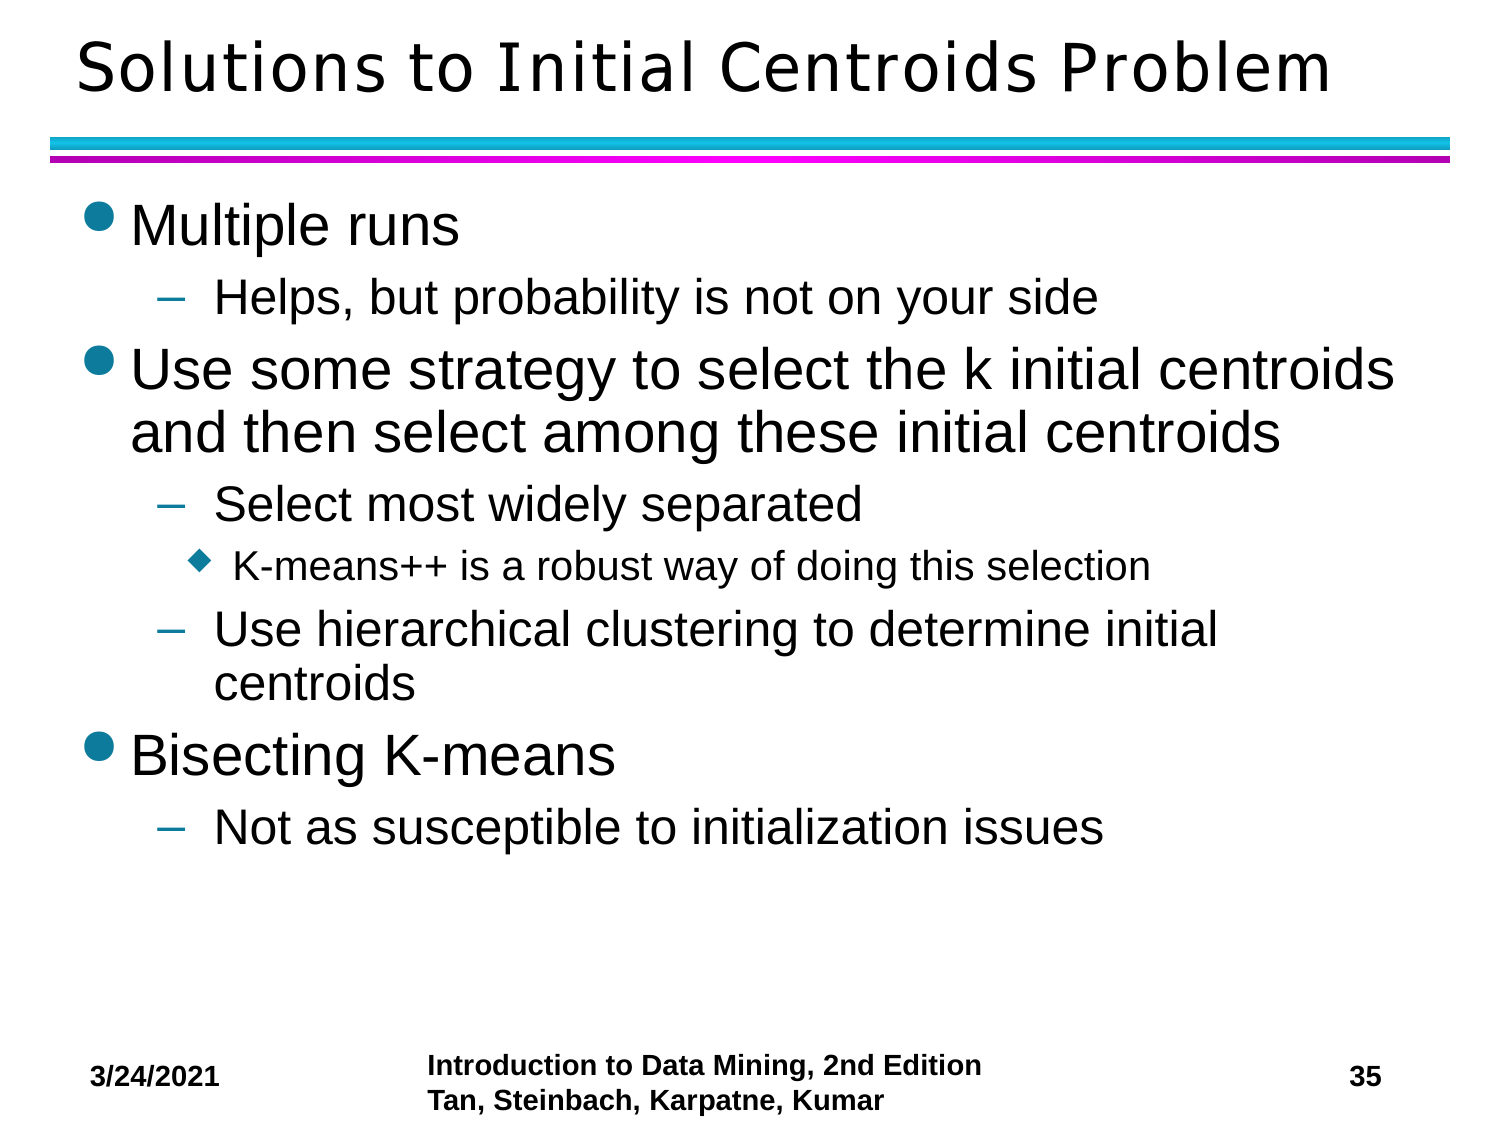

# Solutions to Initial Centroids Problem
Multiple runs
Helps, but probability is not on your side
Use some strategy to select the k initial centroids and then select among these initial centroids
Select most widely separated
K-means++ is a robust way of doing this selection
Use hierarchical clustering to determine initial centroids
Bisecting K-means
Not as susceptible to initialization issues